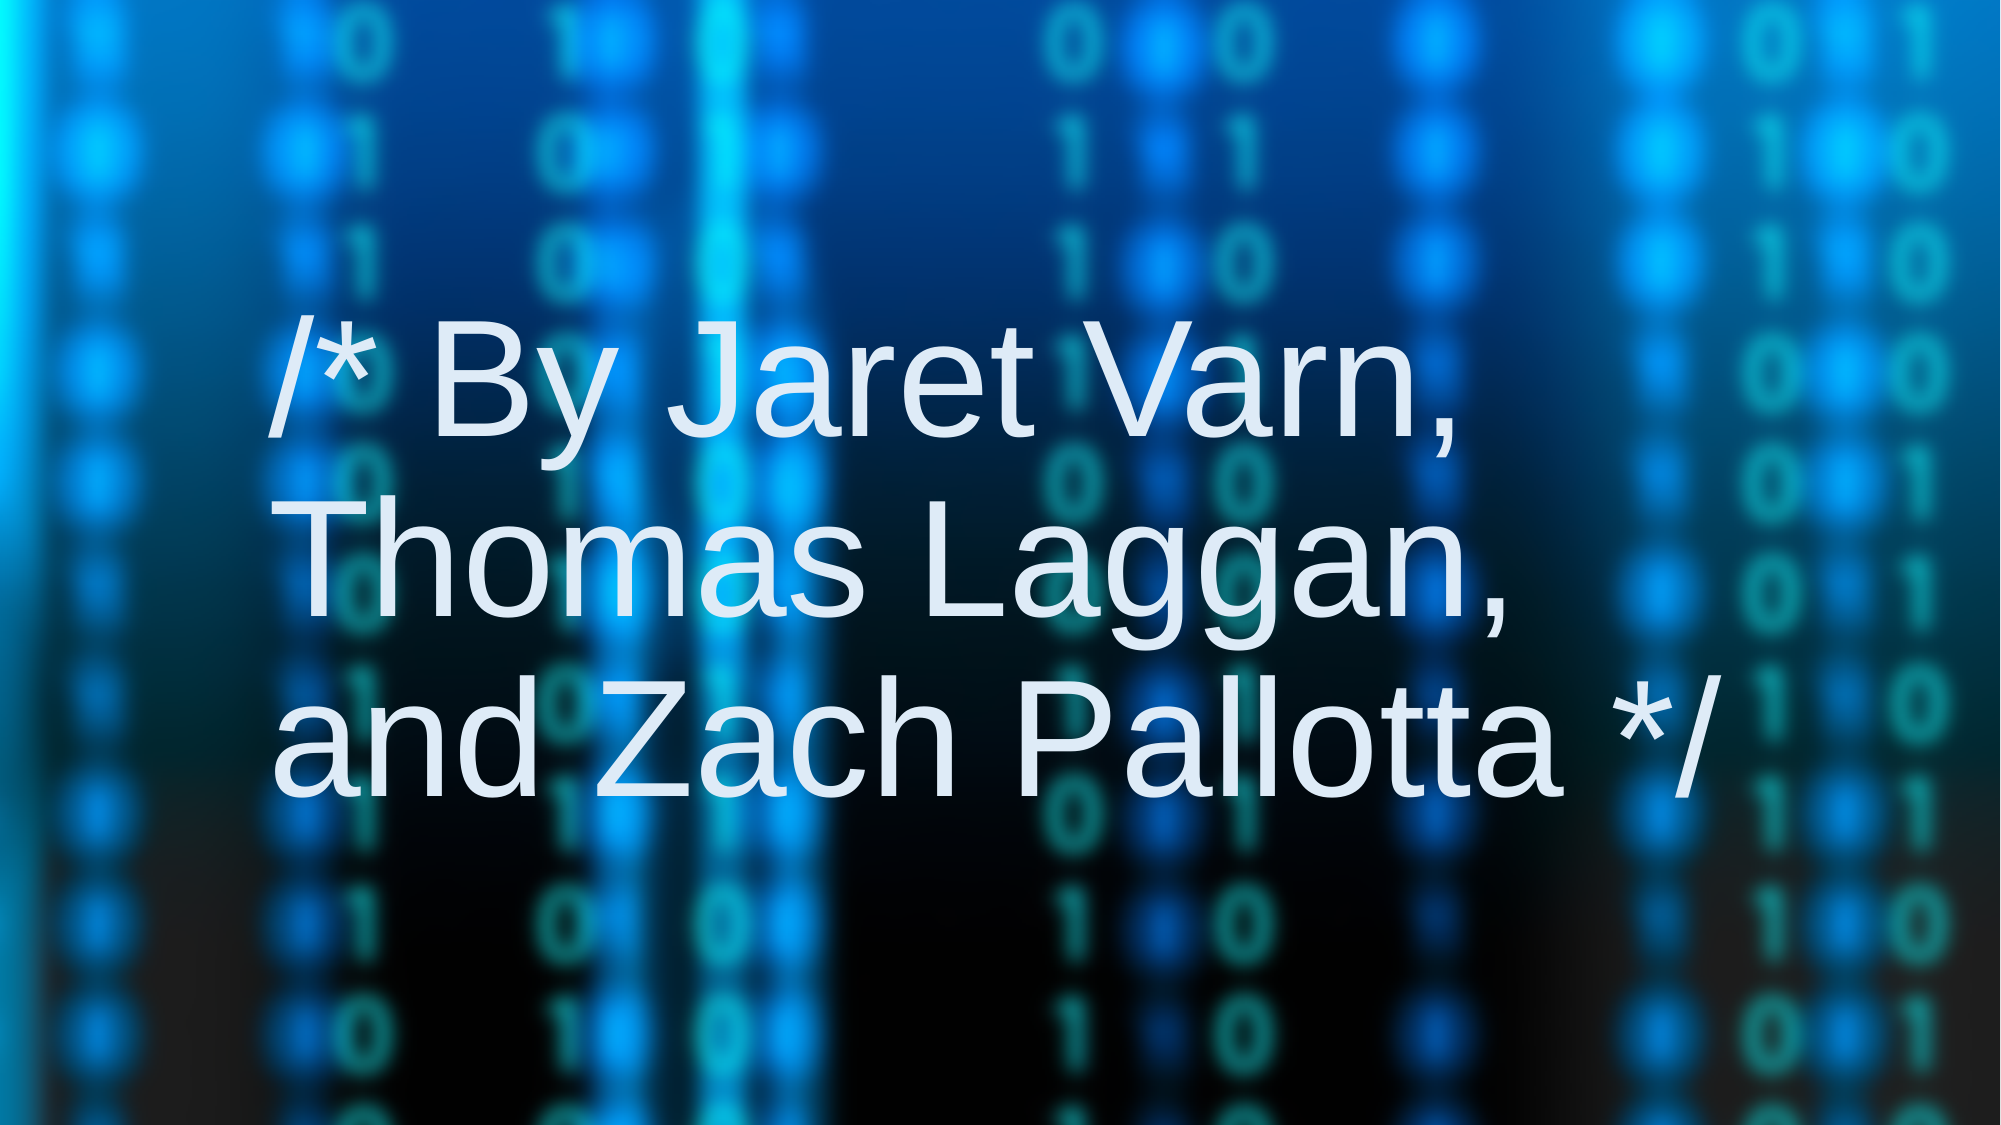

# /* By Jaret Varn, Thomas Laggan, and Zach Pallotta */